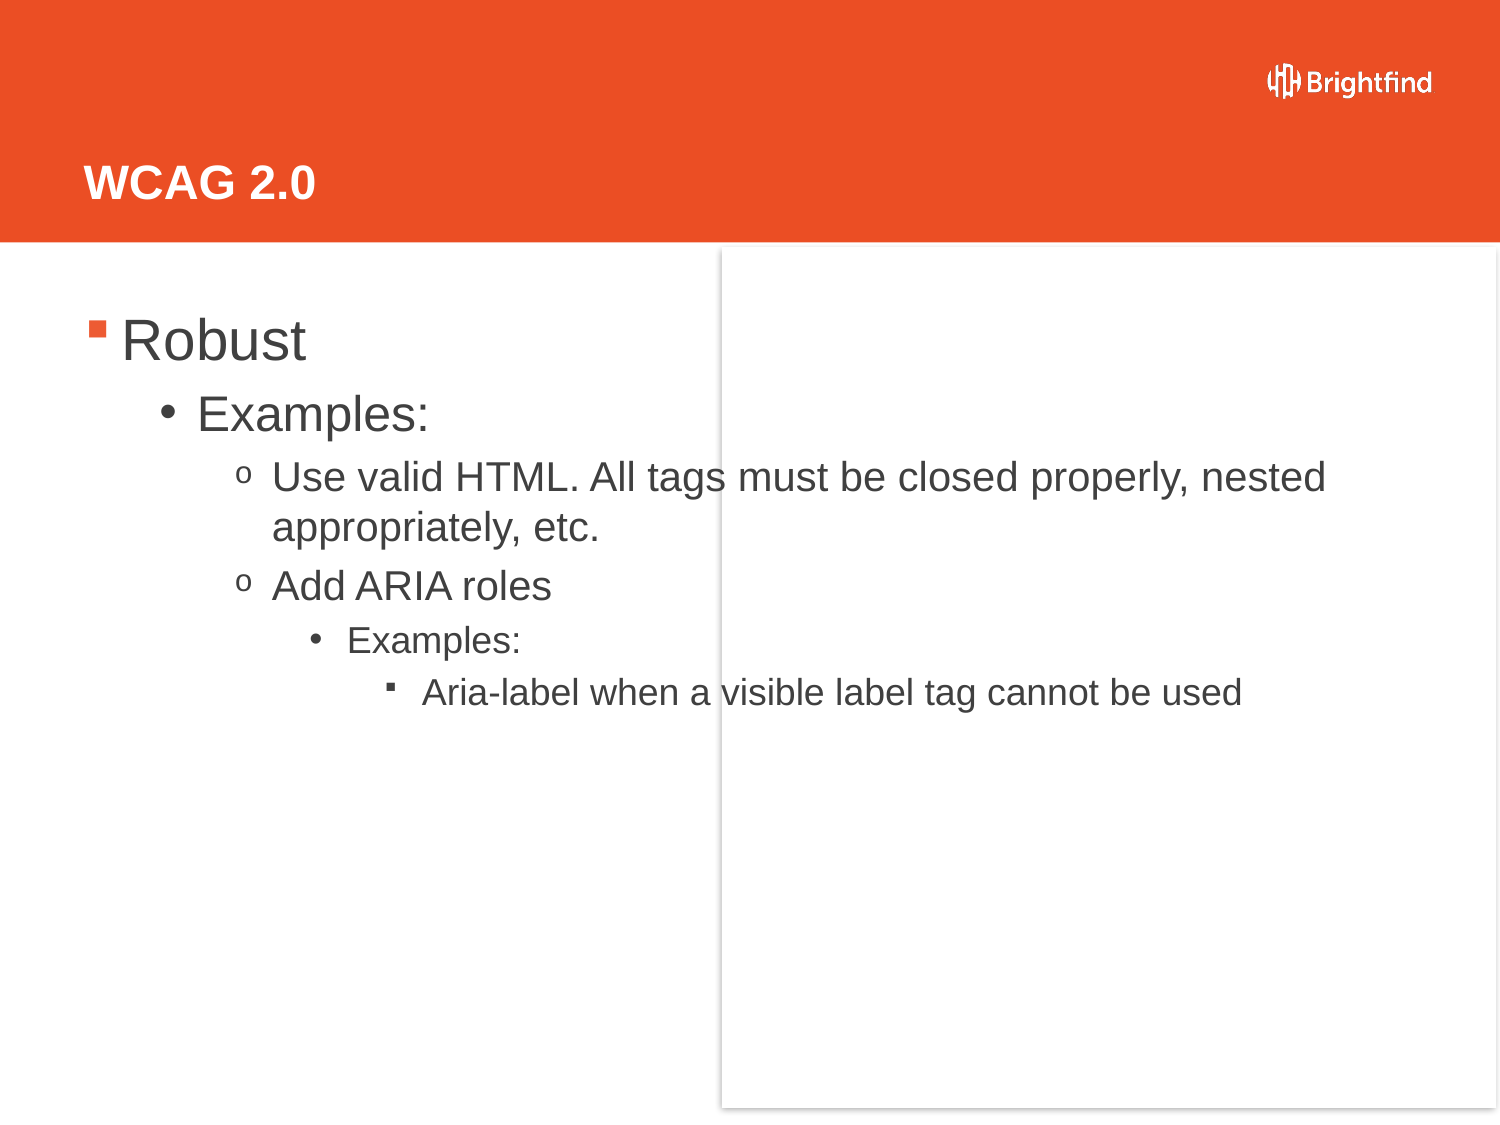

# WCAG 2.0

Robust
Examples:
Use valid HTML. All tags must be closed properly, nested appropriately, etc.
Add ARIA roles
Examples:
Aria-label when a visible label tag cannot be used